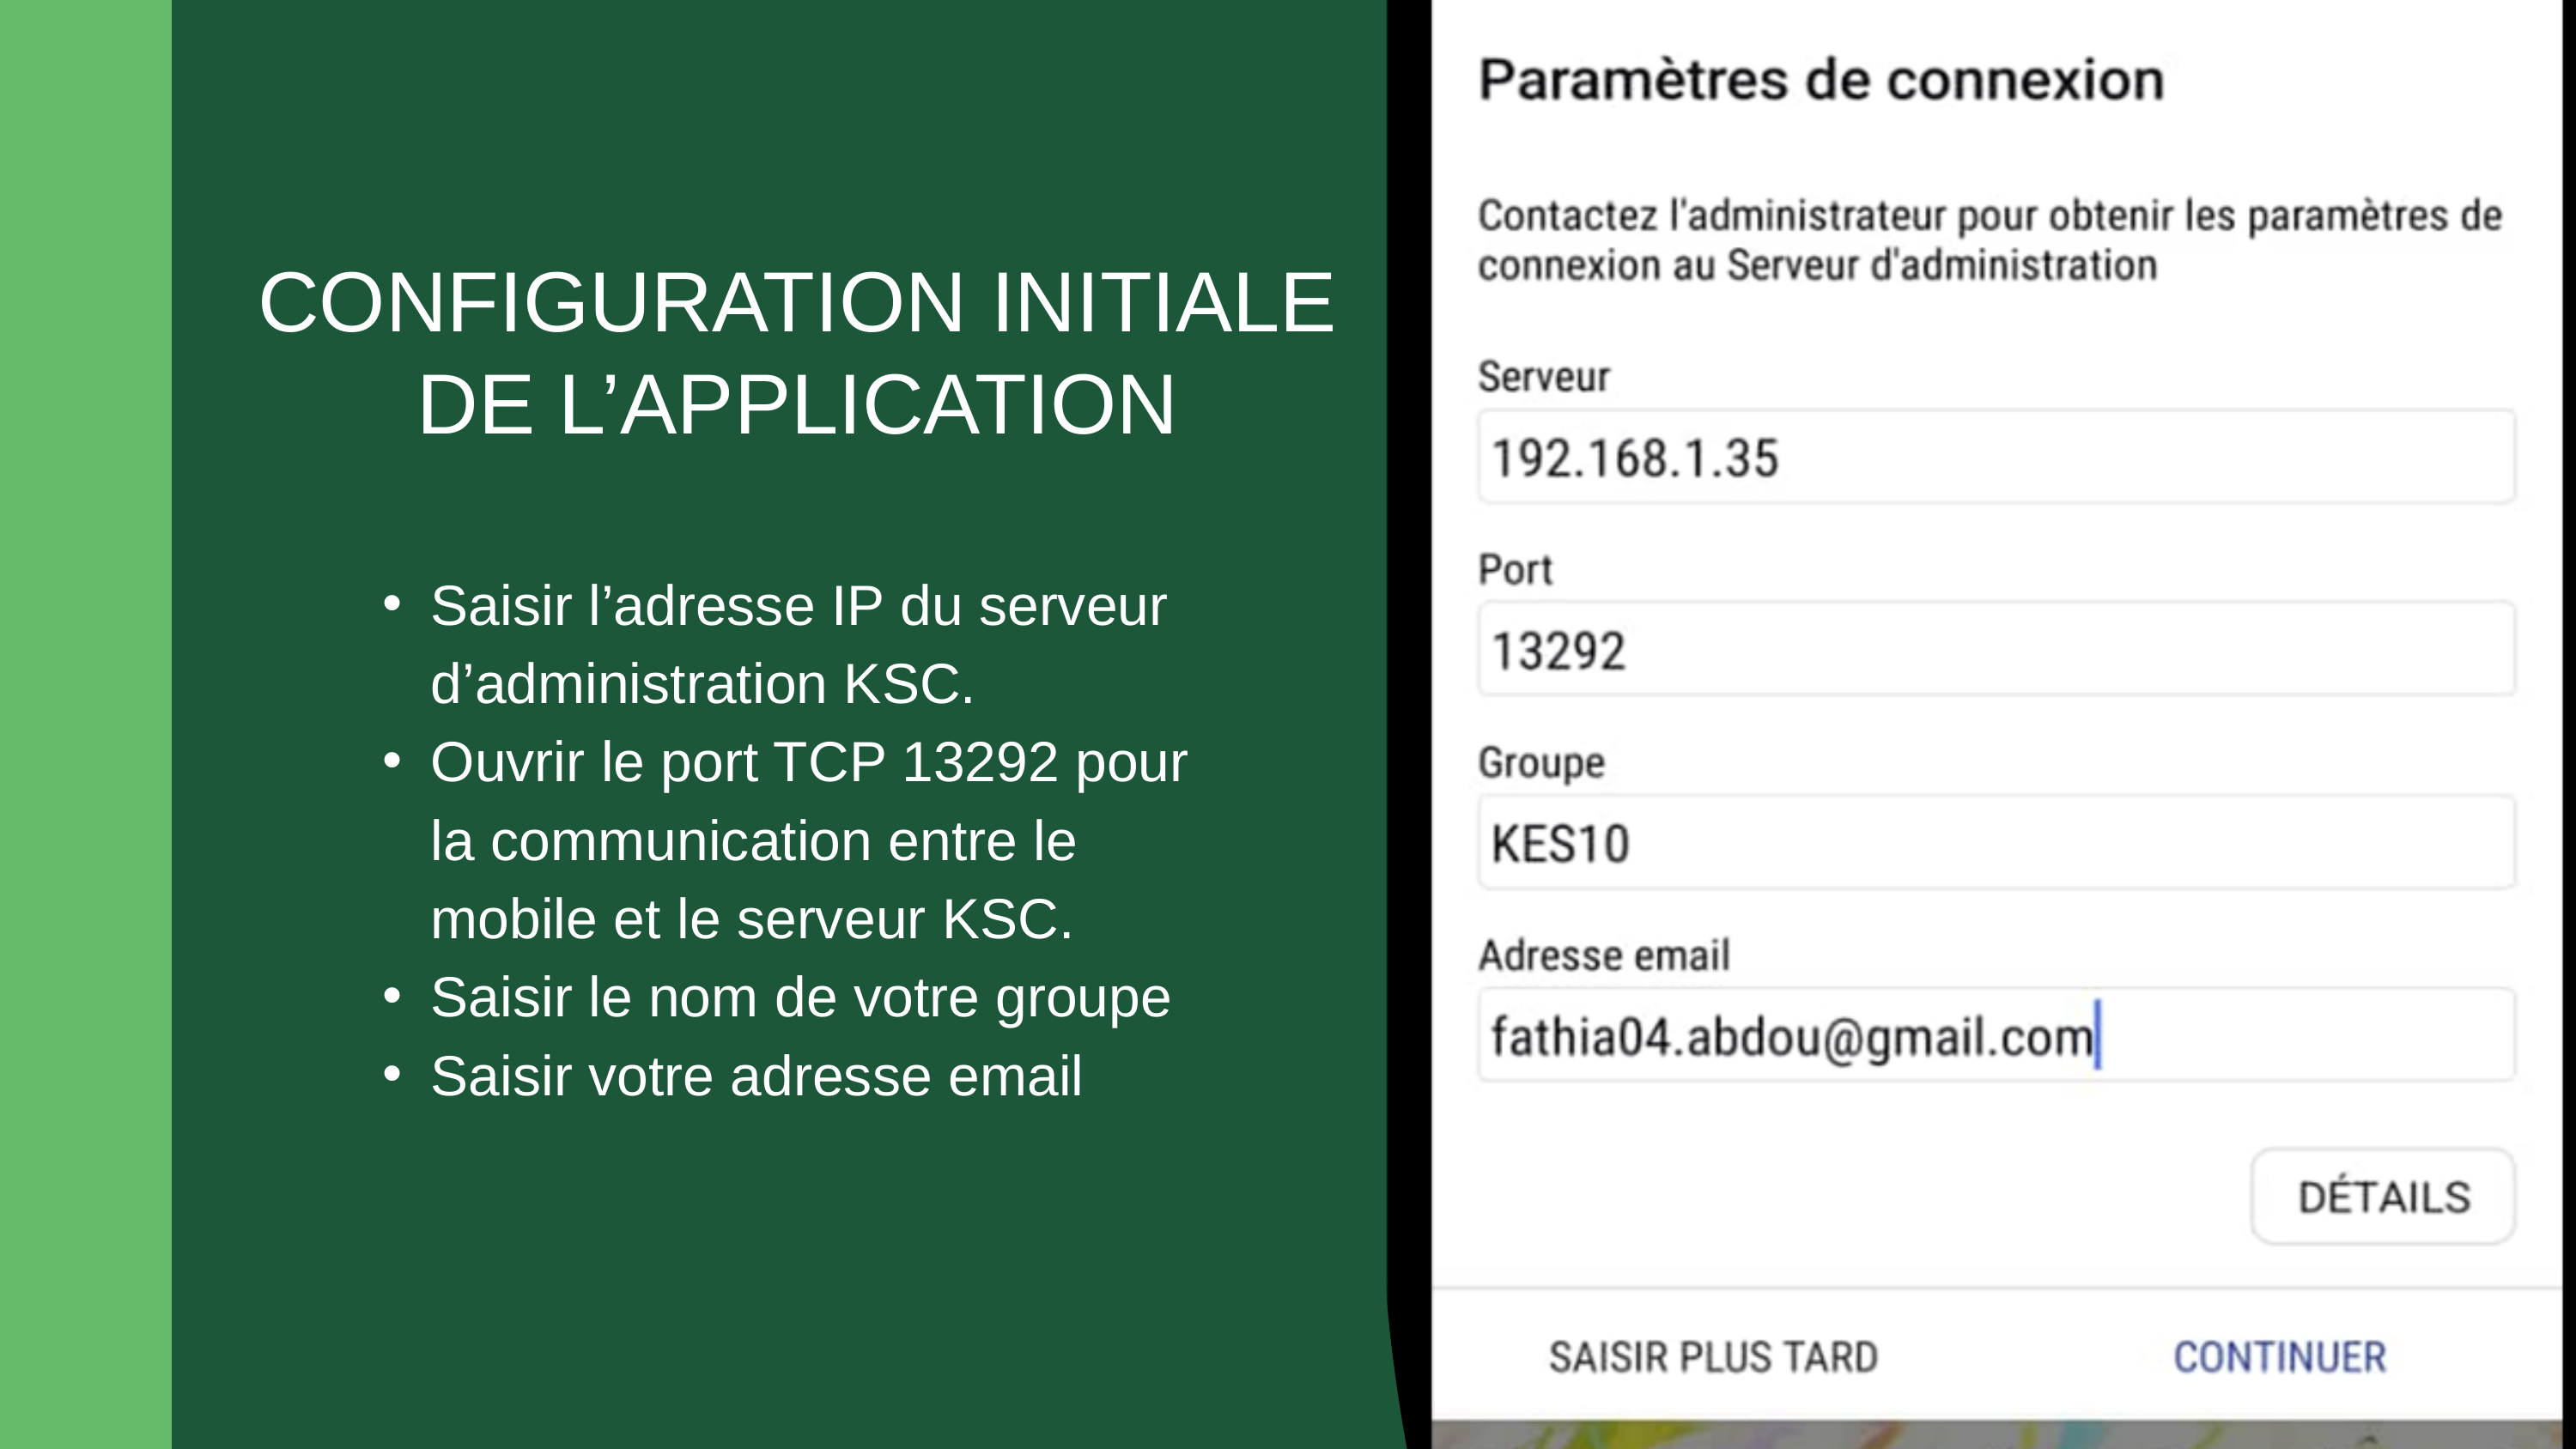

CONFIGURATION INITIALE DE L’APPLICATION
Saisir l’adresse IP du serveur d’administration KSC.
Ouvrir le port TCP 13292 pour la communication entre le mobile et le serveur KSC.
Saisir le nom de votre groupe
Saisir votre adresse email